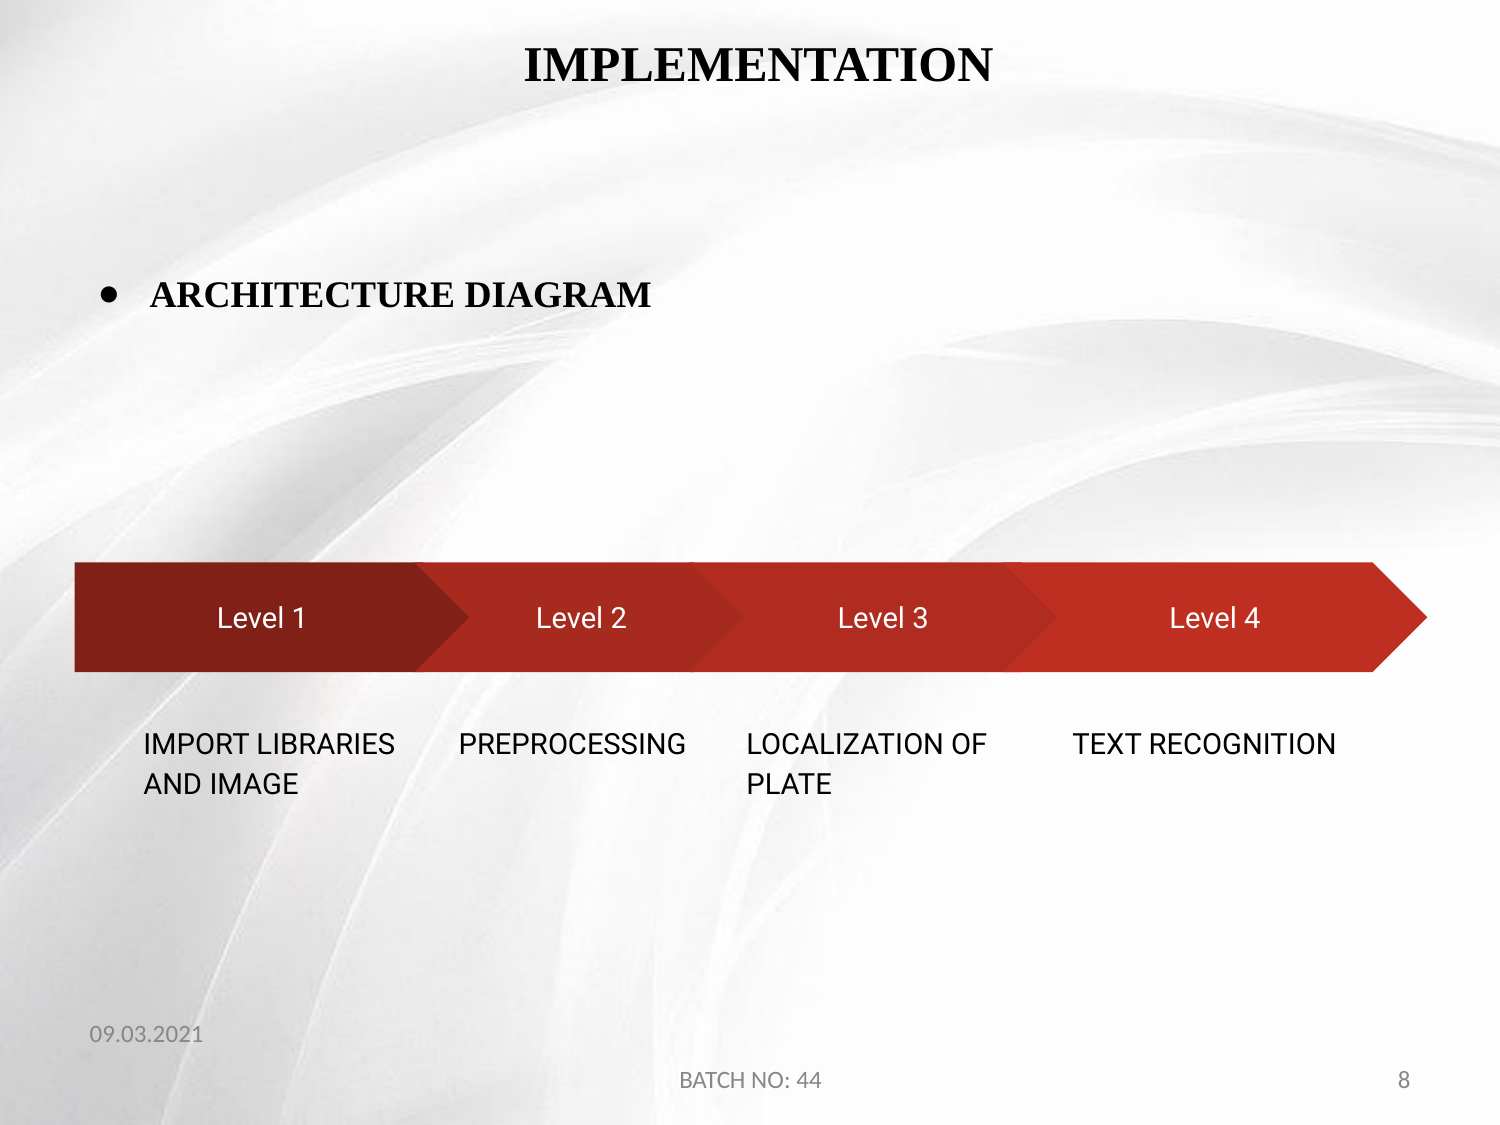

# IMPLEMENTATION
ARCHITECTURE DIAGRAM
Level 3
LOCALIZATION OF PLATE
Level 2
PREPROCESSING
Level 4
TEXT RECOGNITION
Level 1
IMPORT LIBRARIES AND IMAGE
09.03.2021
BATCH NO: 44
8